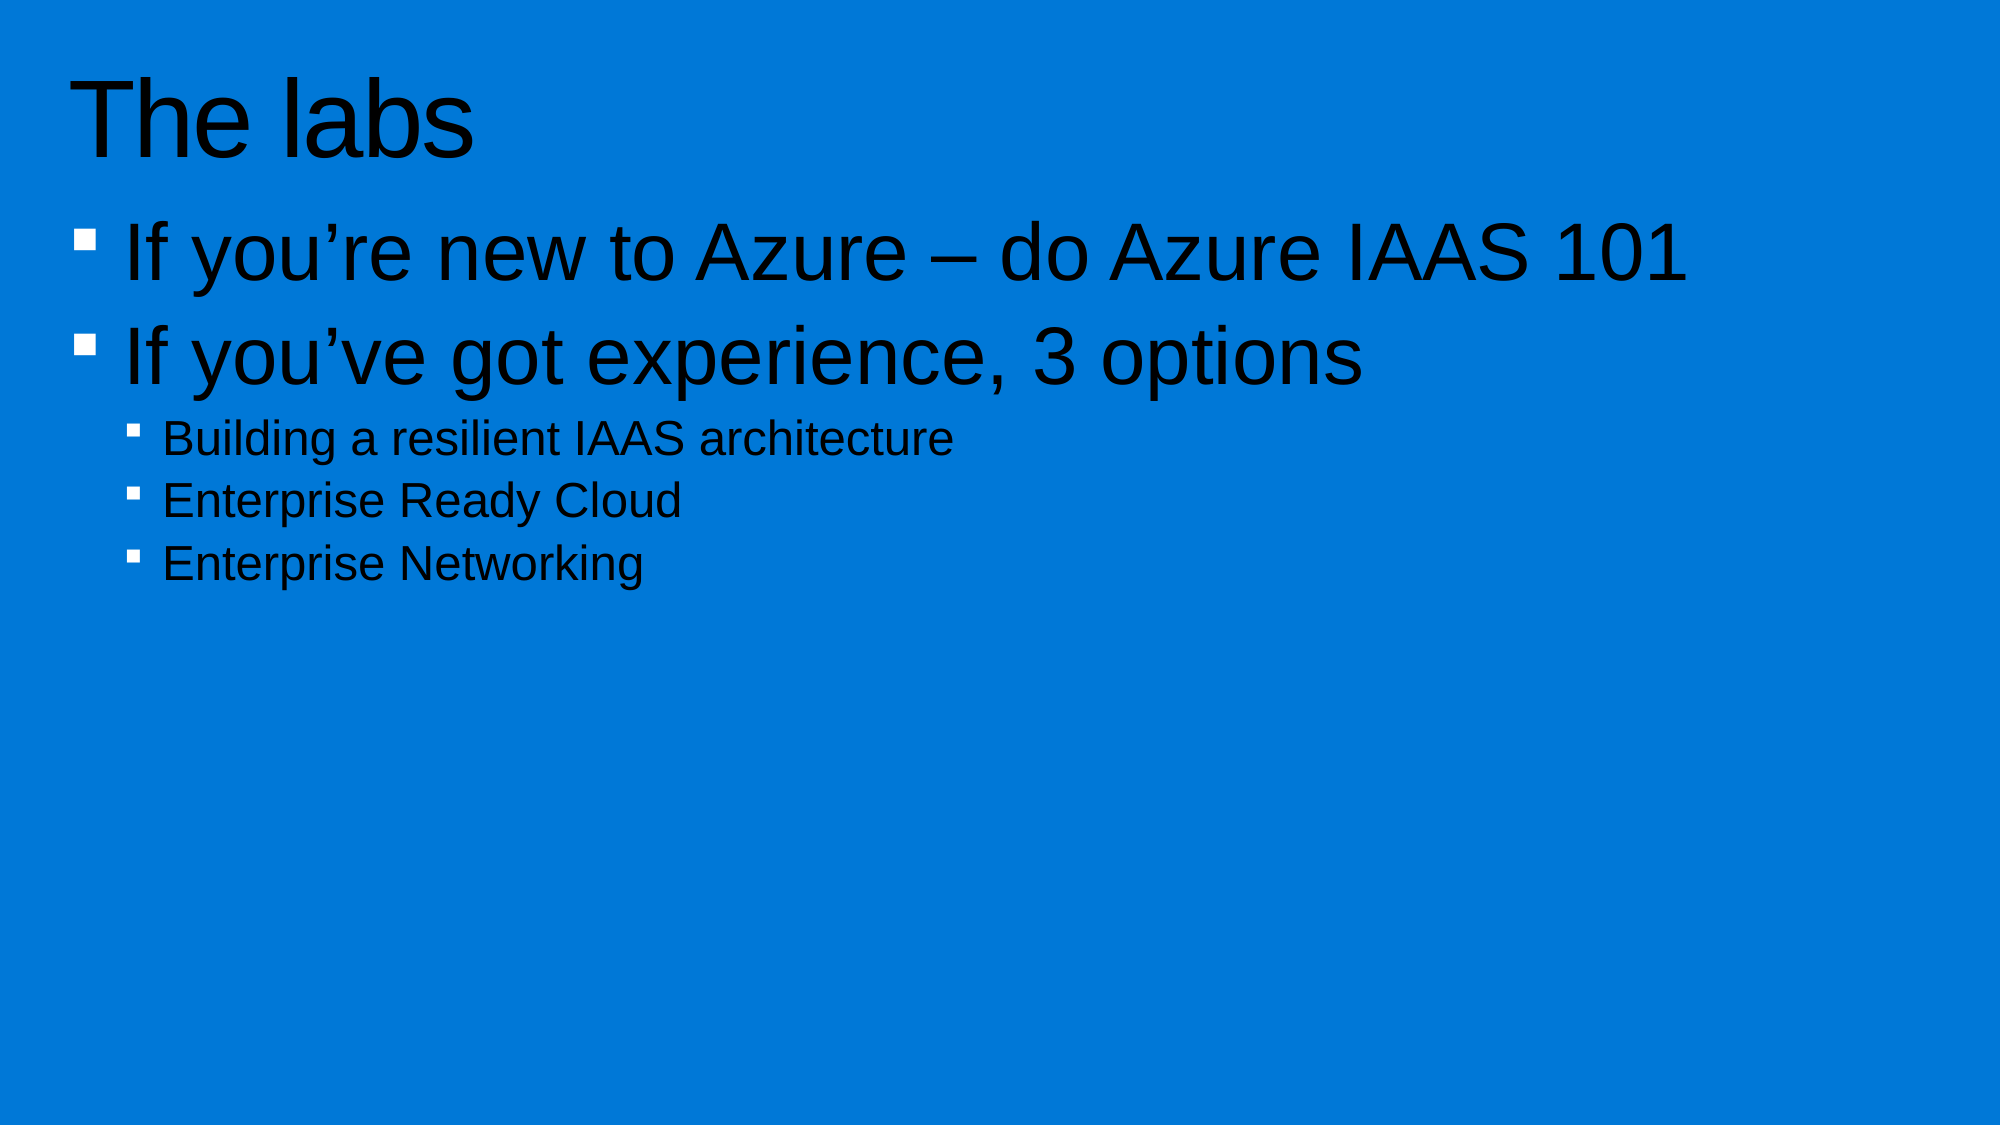

# The labs
If you’re new to Azure – do Azure IAAS 101
If you’ve got experience, 3 options
Building a resilient IAAS architecture
Enterprise Ready Cloud
Enterprise Networking